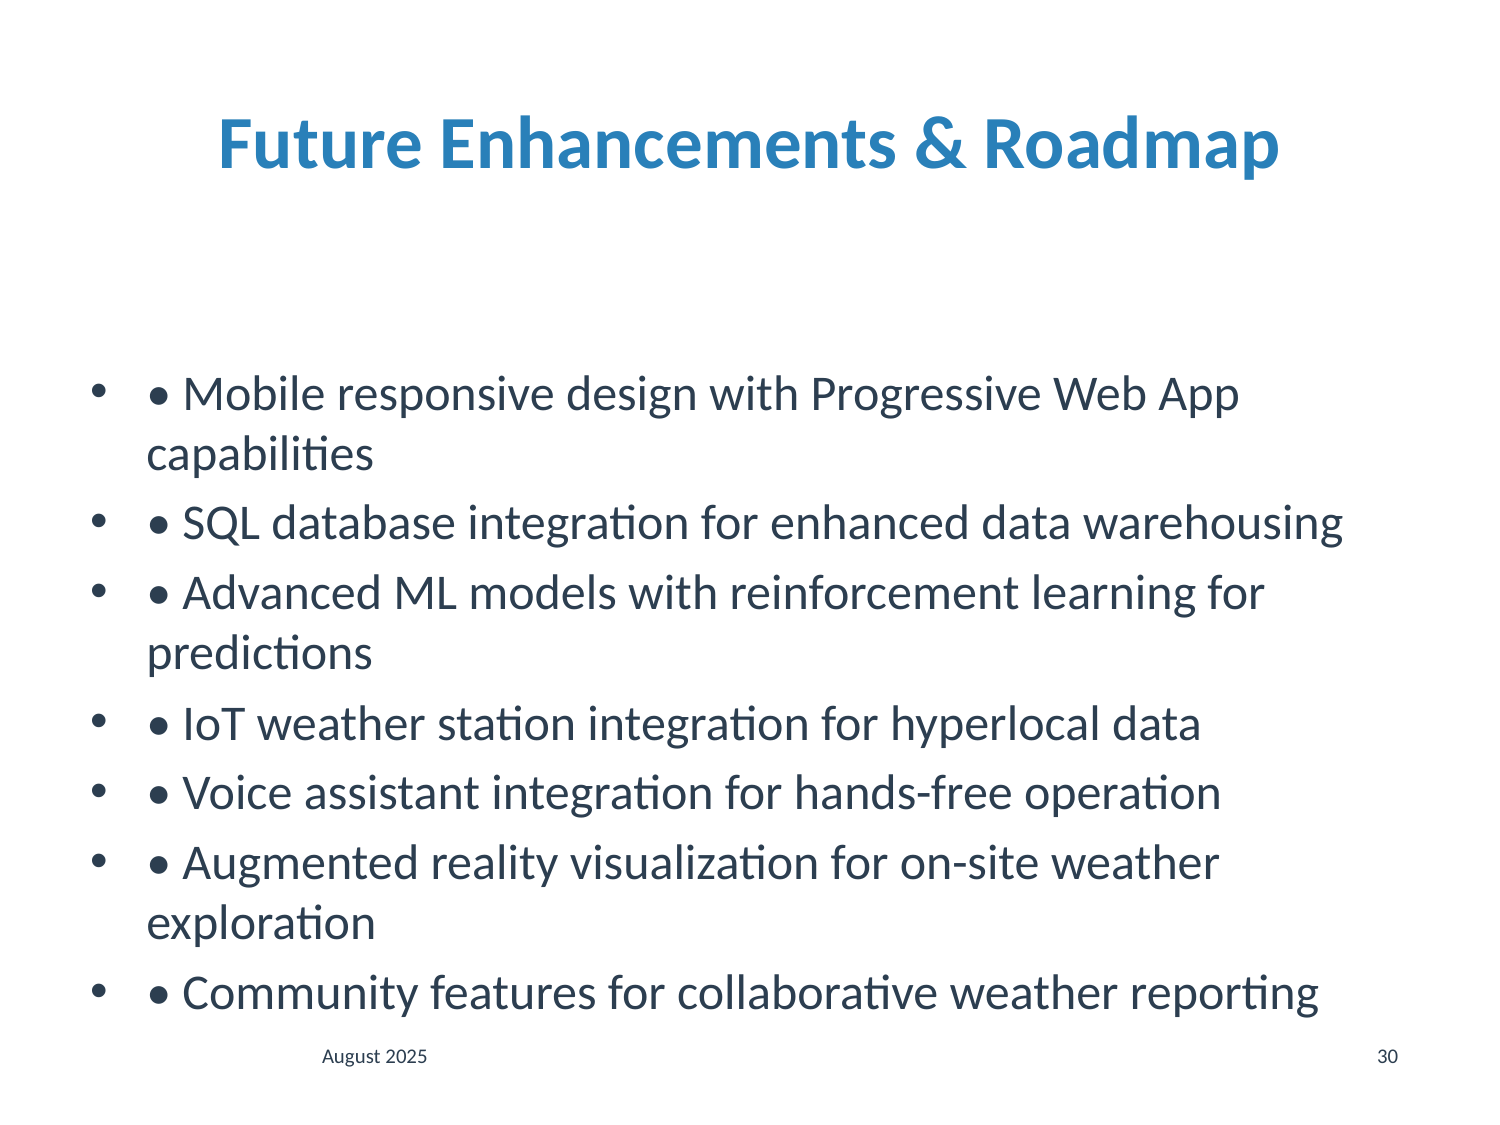

# Future Enhancements & Roadmap

• Mobile responsive design with Progressive Web App capabilities
• SQL database integration for enhanced data warehousing
• Advanced ML models with reinforcement learning for predictions
• IoT weather station integration for hyperlocal data
• Voice assistant integration for hands-free operation
• Augmented reality visualization for on-site weather exploration
• Community features for collaborative weather reporting
August 2025
30